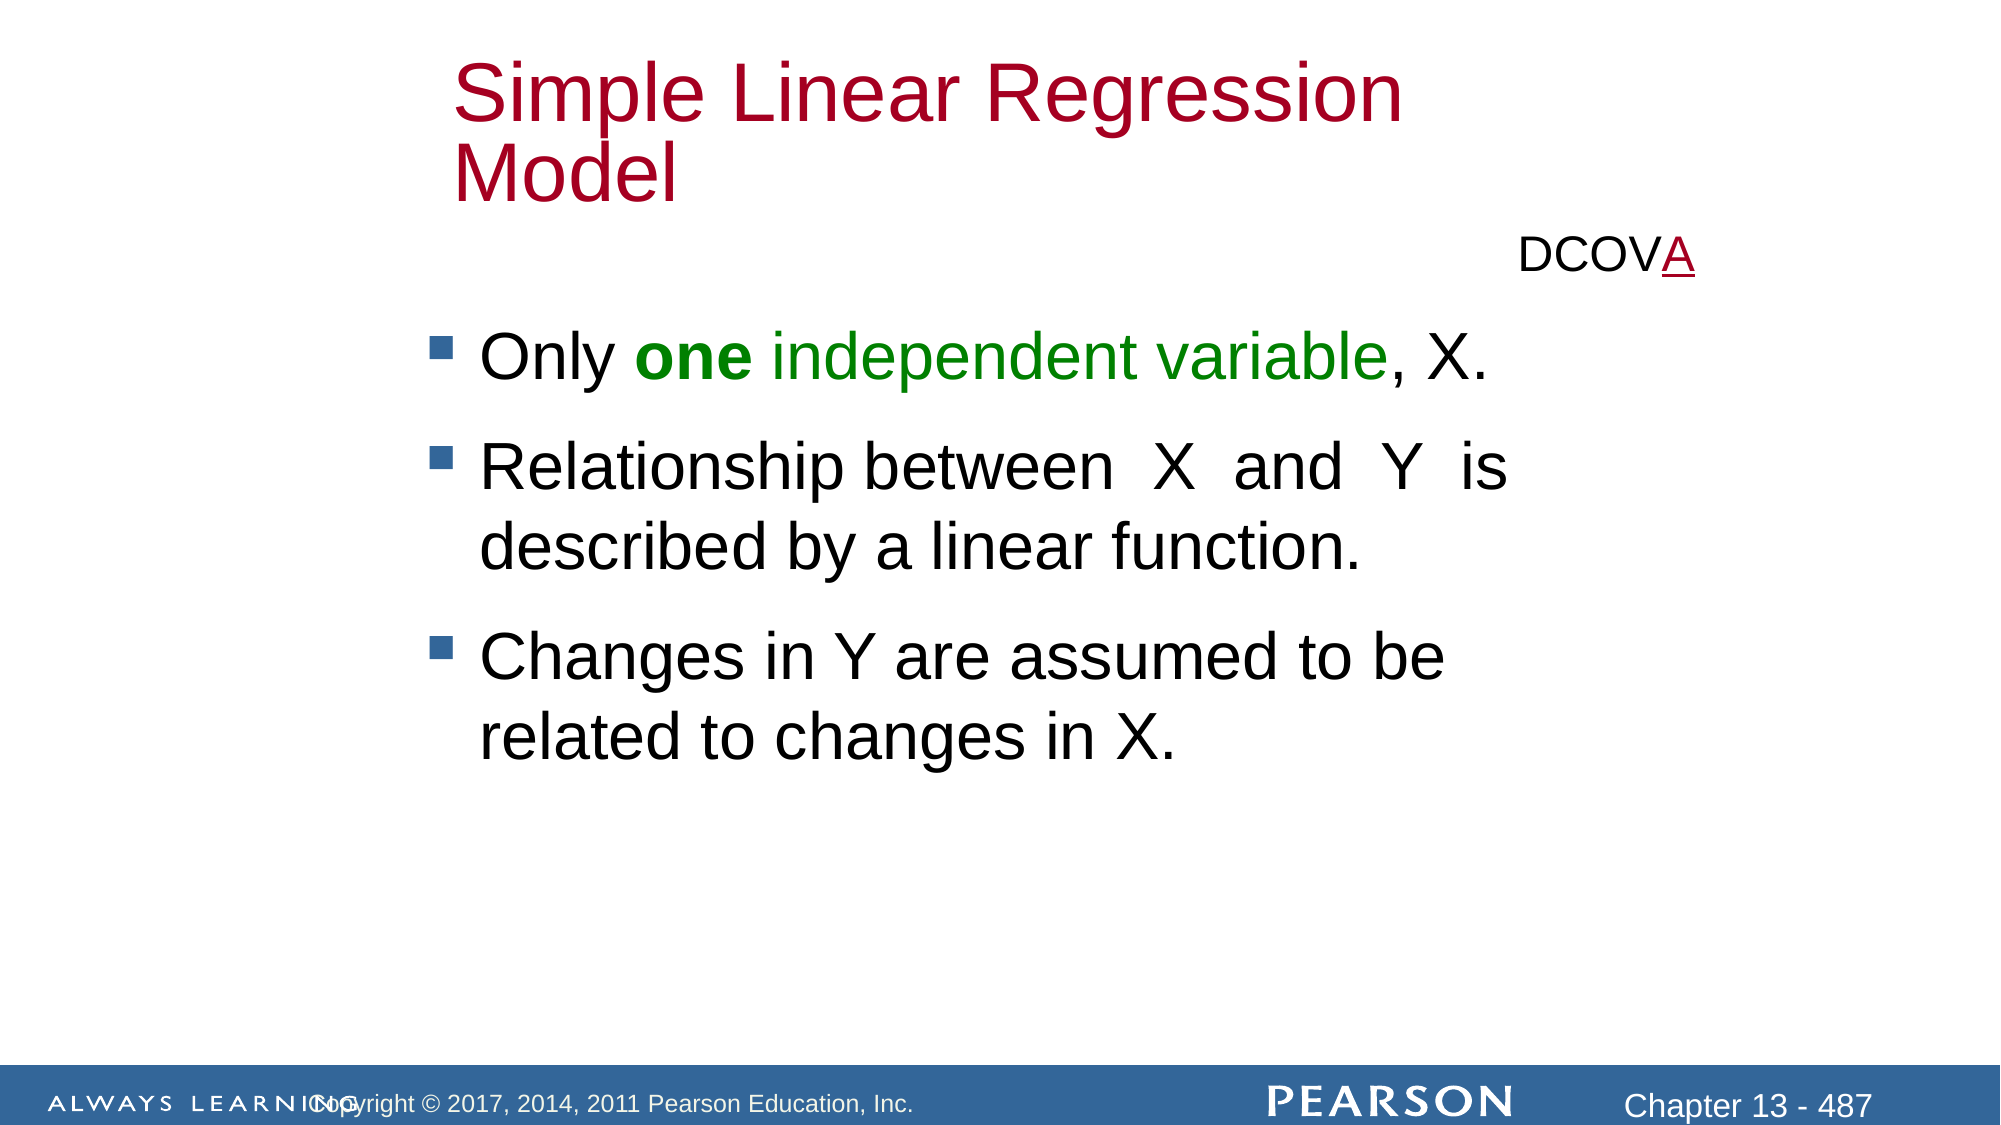

Simple Linear Regression Model
DCOVA
Only one independent variable, X.
Relationship between  X  and  Y  is described by a linear function.
Changes in Y are assumed to be related to changes in X.